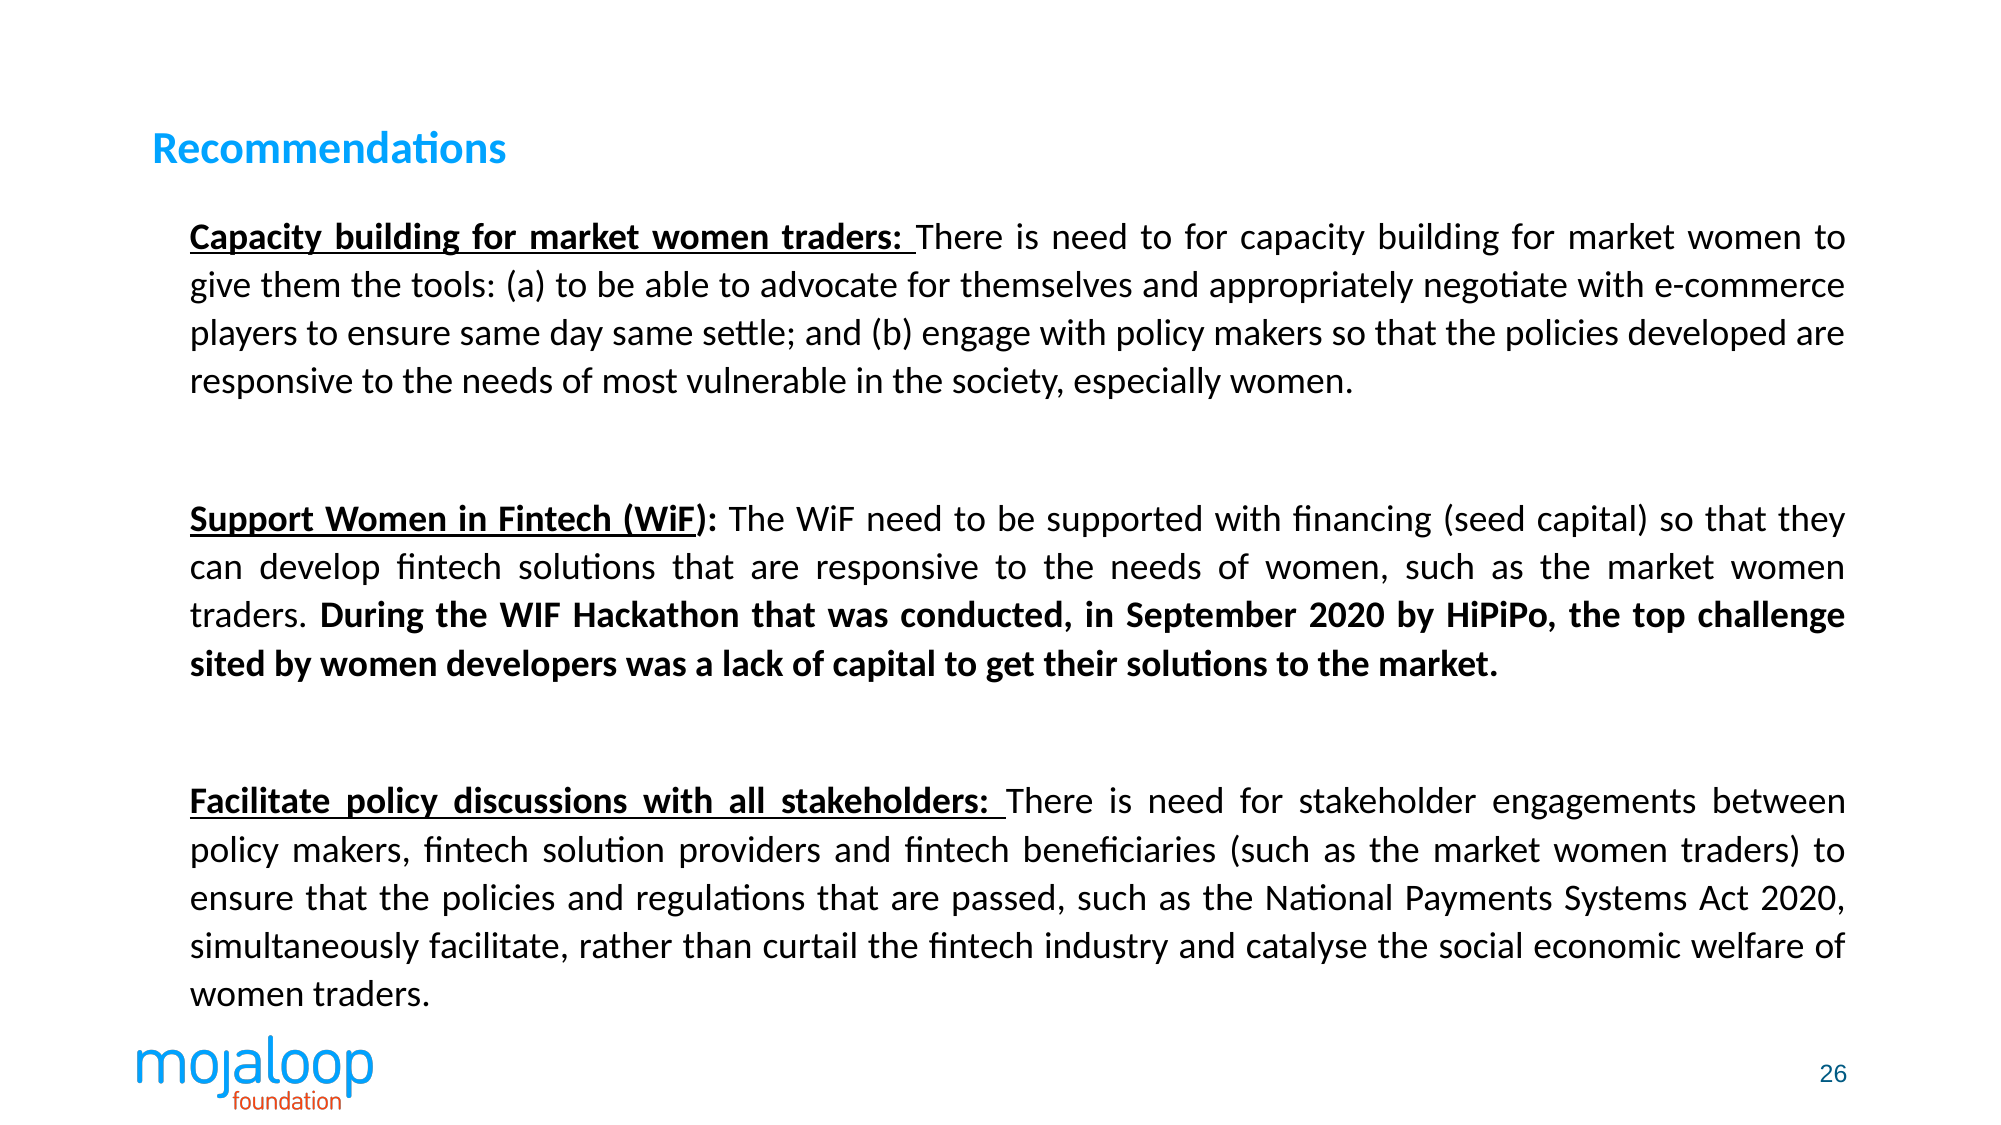

# Recommendations
Capacity building for market women traders: There is need to for capacity building for market women to give them the tools: (a) to be able to advocate for themselves and appropriately negotiate with e-commerce players to ensure same day same settle; and (b) engage with policy makers so that the policies developed are responsive to the needs of most vulnerable in the society, especially women.

Support Women in Fintech (WiF): The WiF need to be supported with financing (seed capital) so that they can develop fintech solutions that are responsive to the needs of women, such as the market women traders. During the WIF Hackathon that was conducted, in September 2020 by HiPiPo, the top challenge sited by women developers was a lack of capital to get their solutions to the market.

Facilitate policy discussions with all stakeholders: There is need for stakeholder engagements between policy makers, fintech solution providers and fintech beneficiaries (such as the market women traders) to ensure that the policies and regulations that are passed, such as the National Payments Systems Act 2020, simultaneously facilitate, rather than curtail the fintech industry and catalyse the social economic welfare of women traders.

26